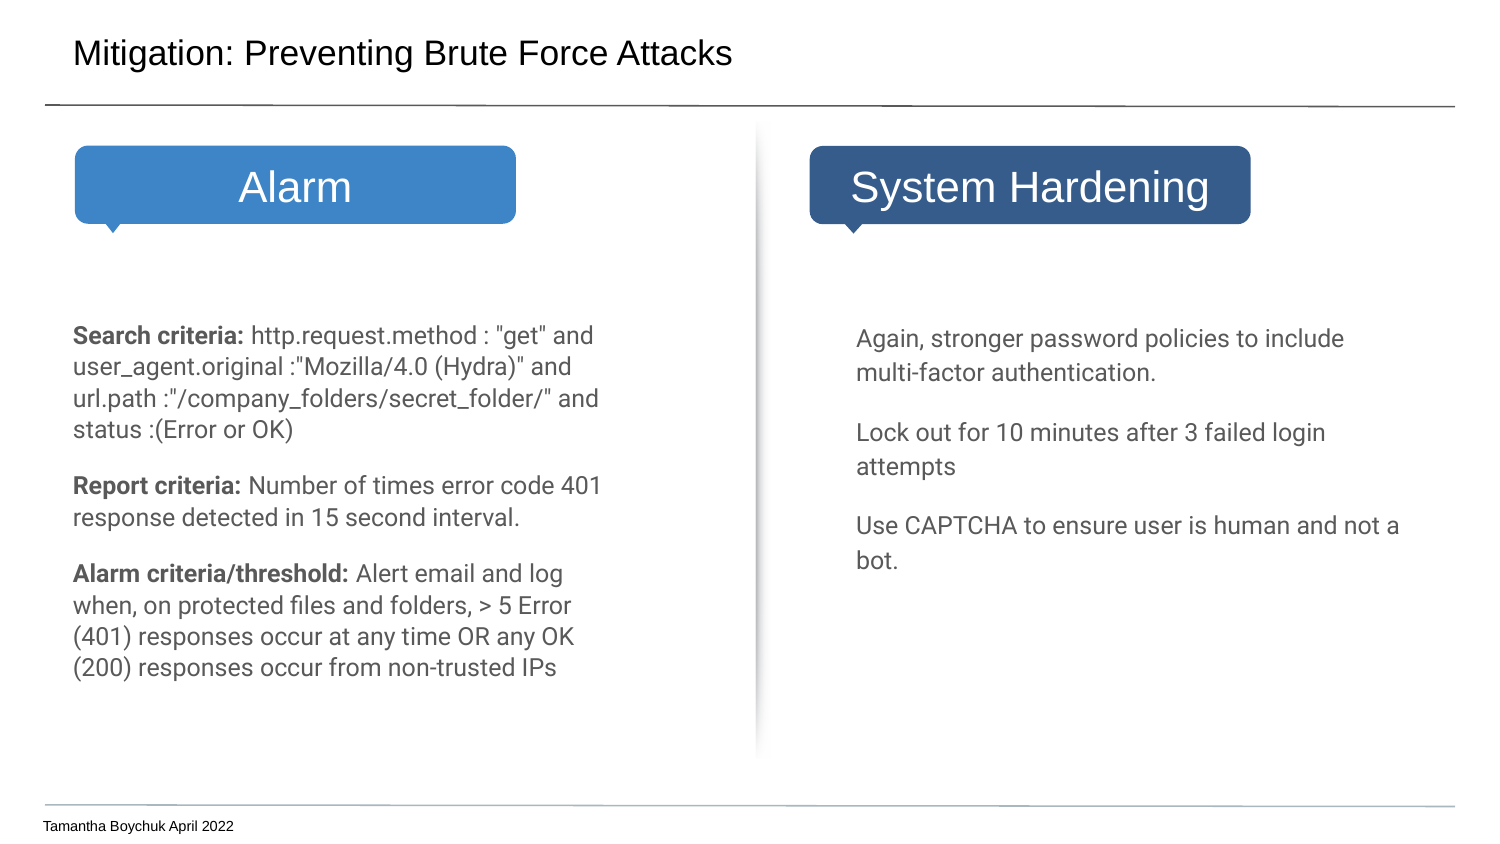

# Mitigation: Preventing Brute Force Attacks

Search criteria: http.request.method : "get" and user_agent.original :"Mozilla/4.0 (Hydra)" and url.path :"/company_folders/secret_folder/" and status :(Error or OK)
Report criteria: Number of times error code 401 response detected in 15 second interval.
Alarm criteria/threshold: Alert email and log when, on protected files and folders, > 5 Error (401) responses occur at any time OR any OK (200) responses occur from non-trusted IPs

Again, stronger password policies to include multi-factor authentication.
Lock out for 10 minutes after 3 failed login attempts
Use CAPTCHA to ensure user is human and not a bot.
Tamantha Boychuk April 2022